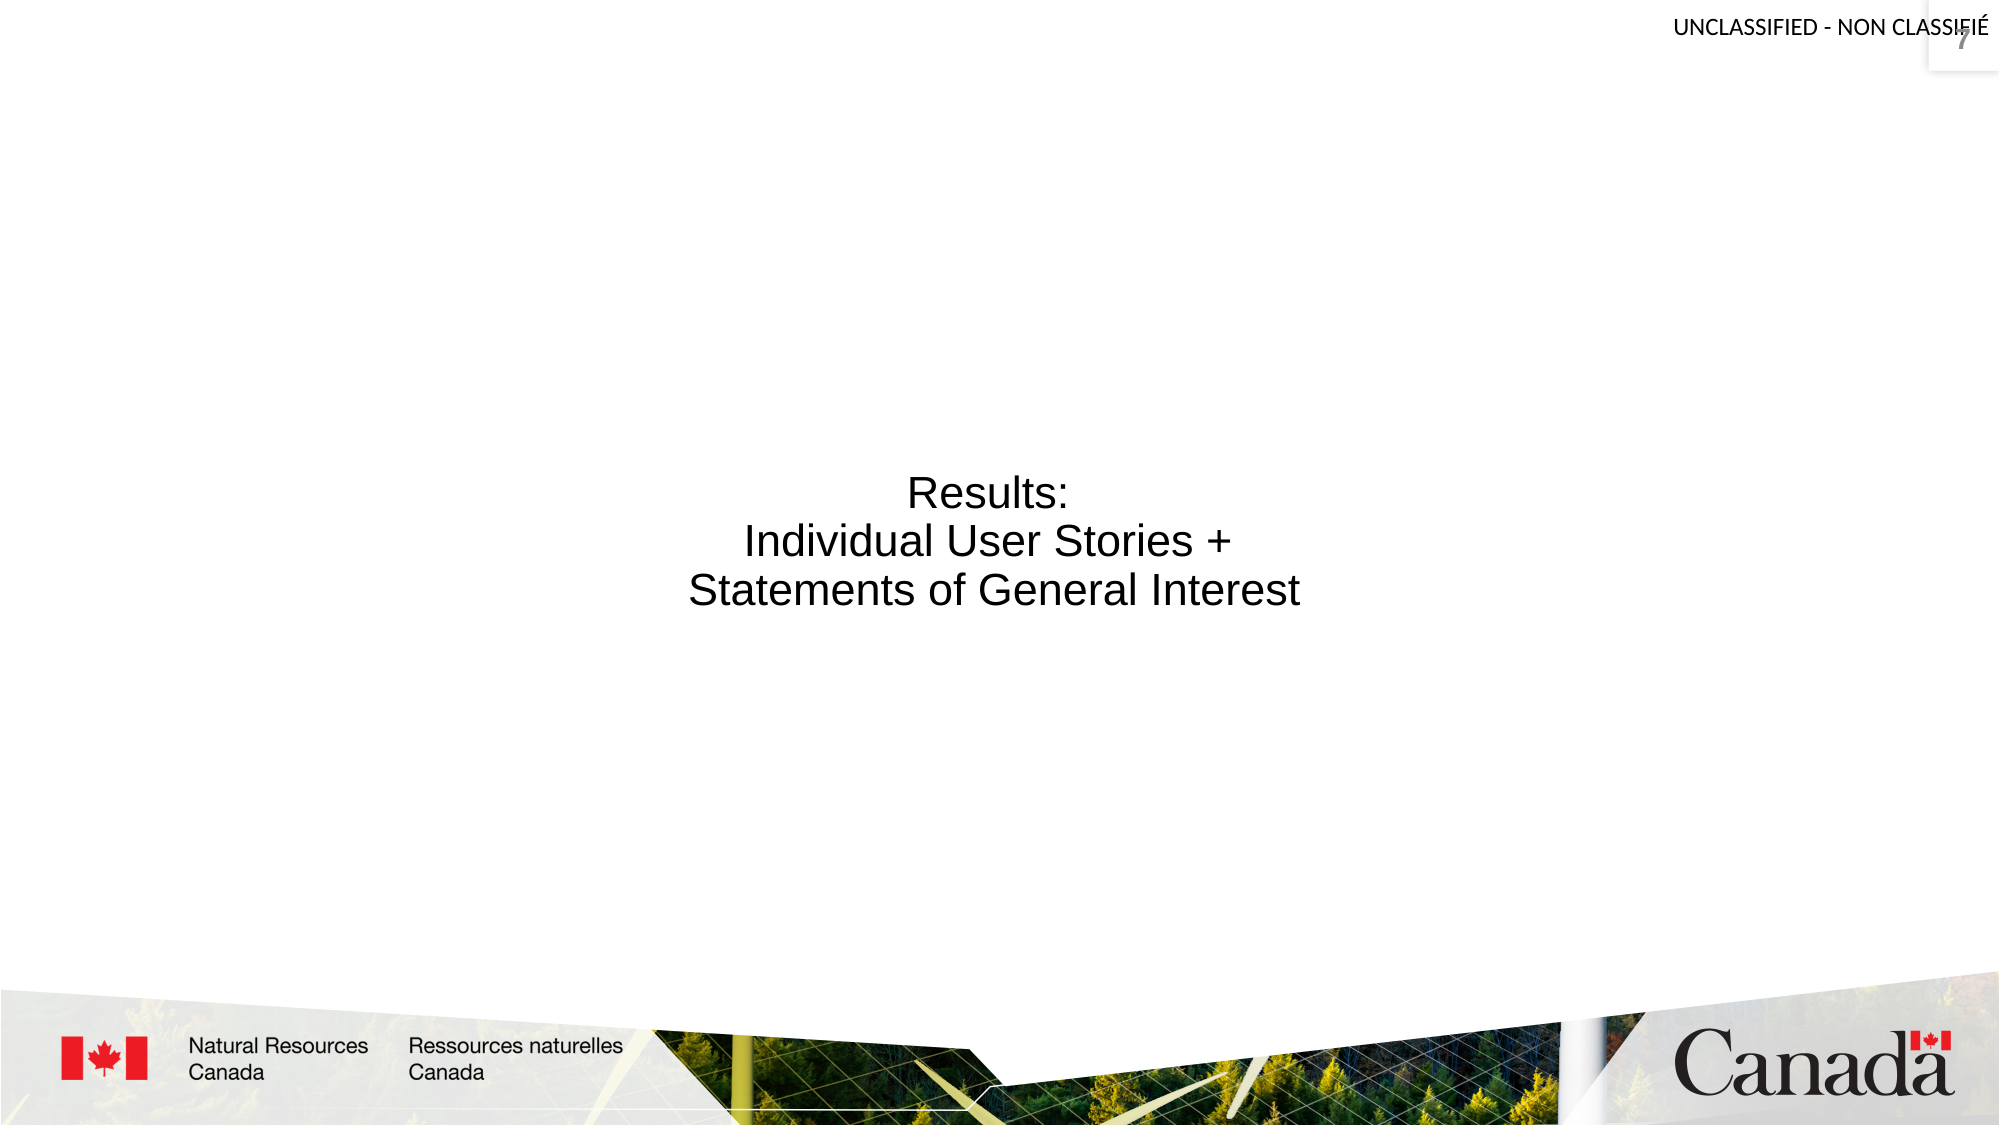

7
# Results: Individual User Stories + Statements of General Interest